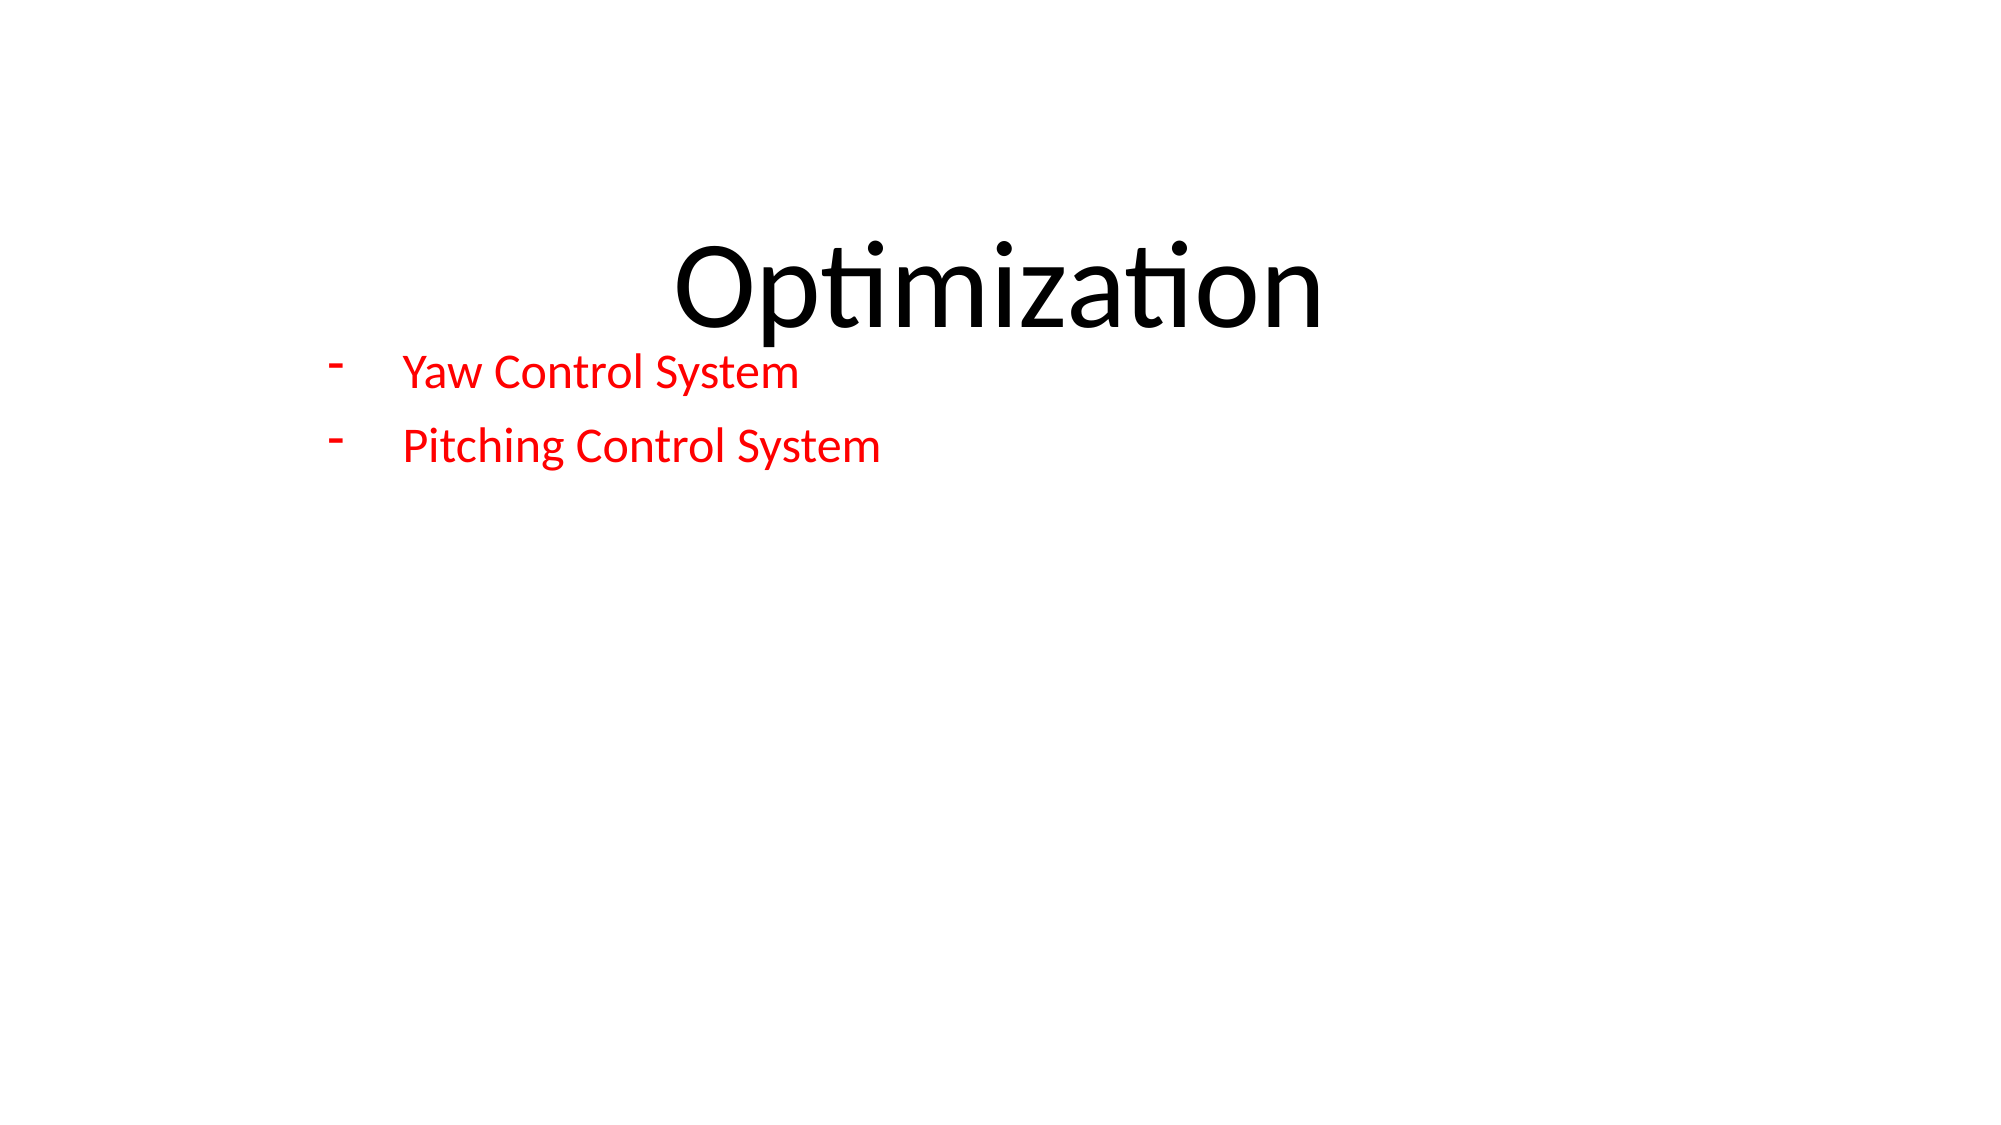

# Optimization
Yaw Control System
Pitching Control System